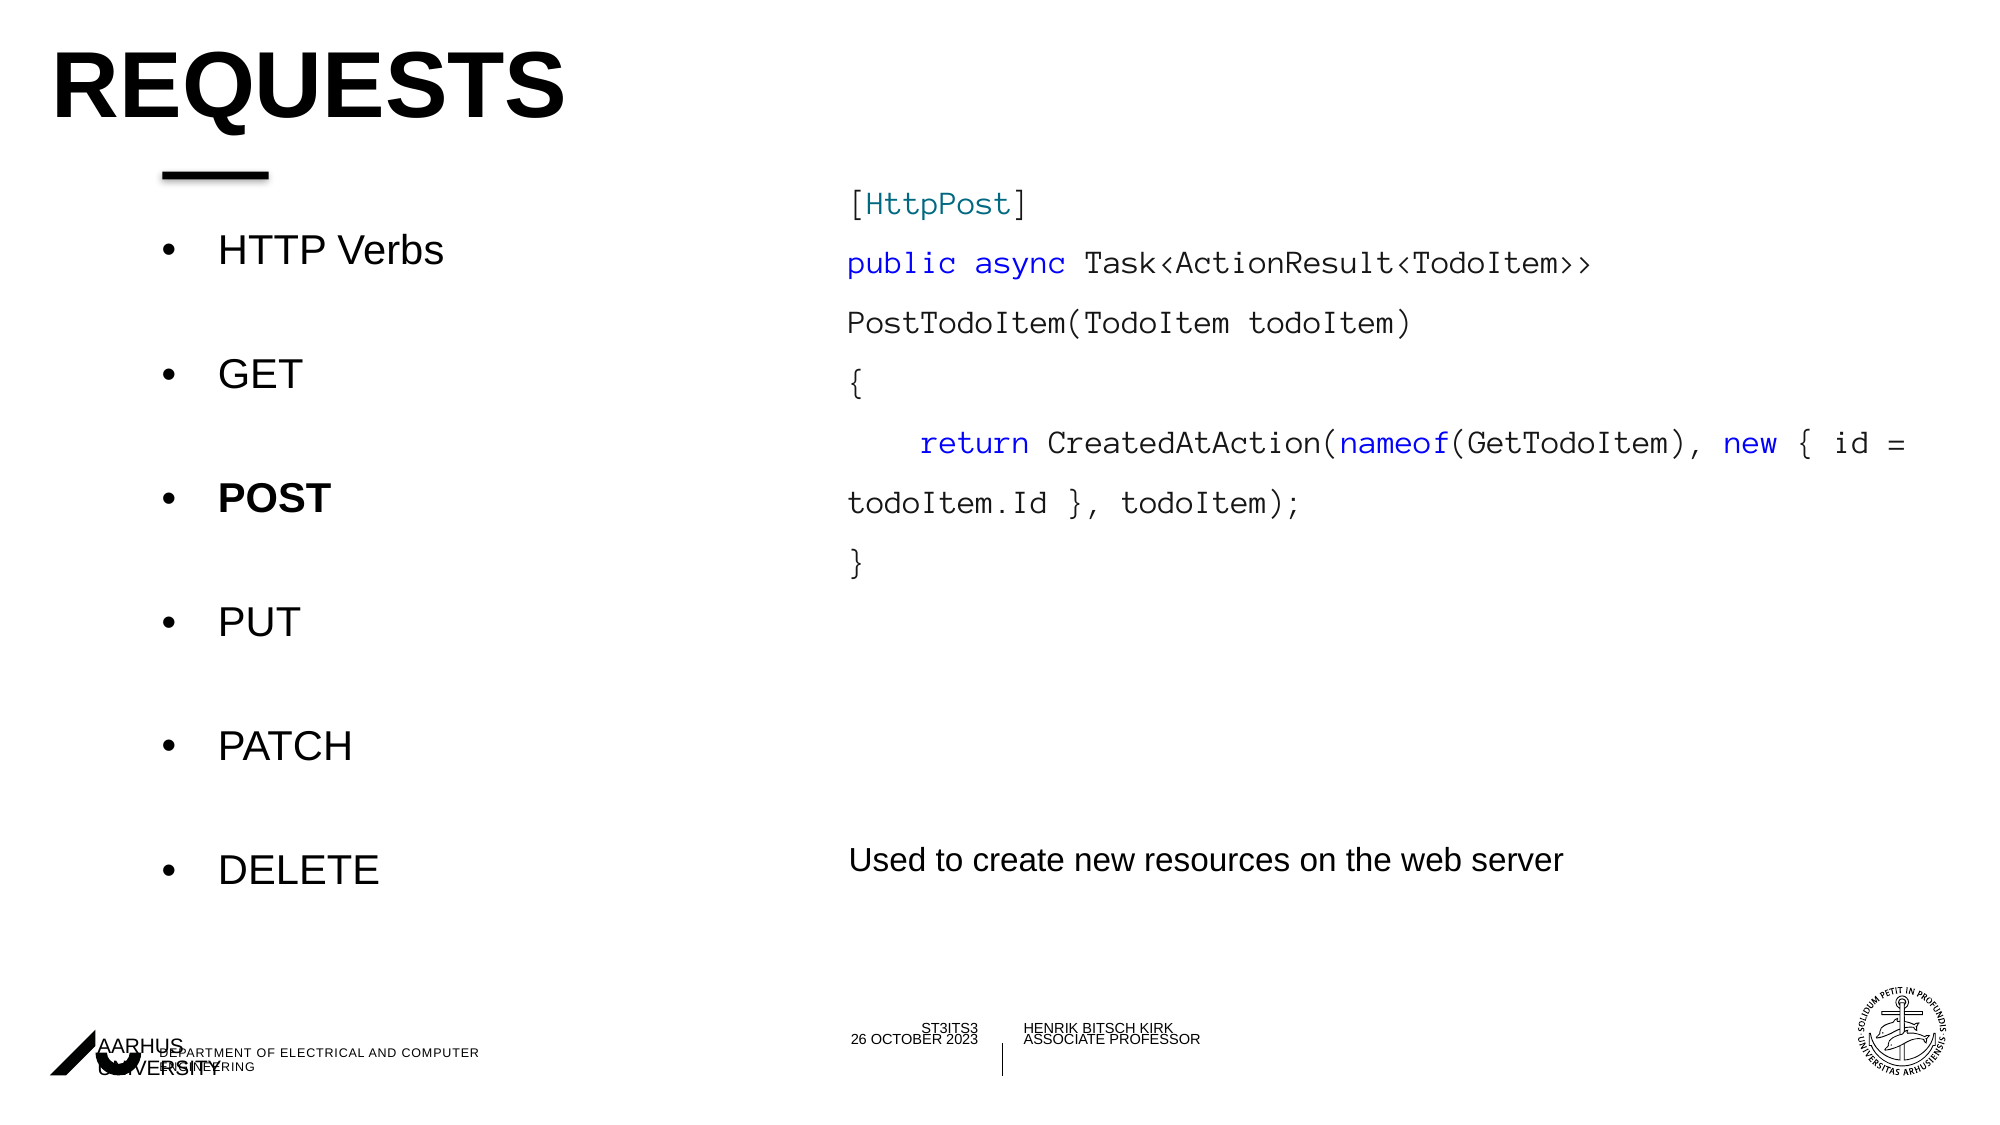

# Requests
[HttpPost]
public async Task<ActionResult<TodoItem>> PostTodoItem(TodoItem todoItem)
{
    return CreatedAtAction(nameof(GetTodoItem), new { id = todoItem.Id }, todoItem);
}
HTTP Verbs

GET

POST

PUT

PATCH

DELETE

Used to create new resources on the web server
30/10/202326/10/2023